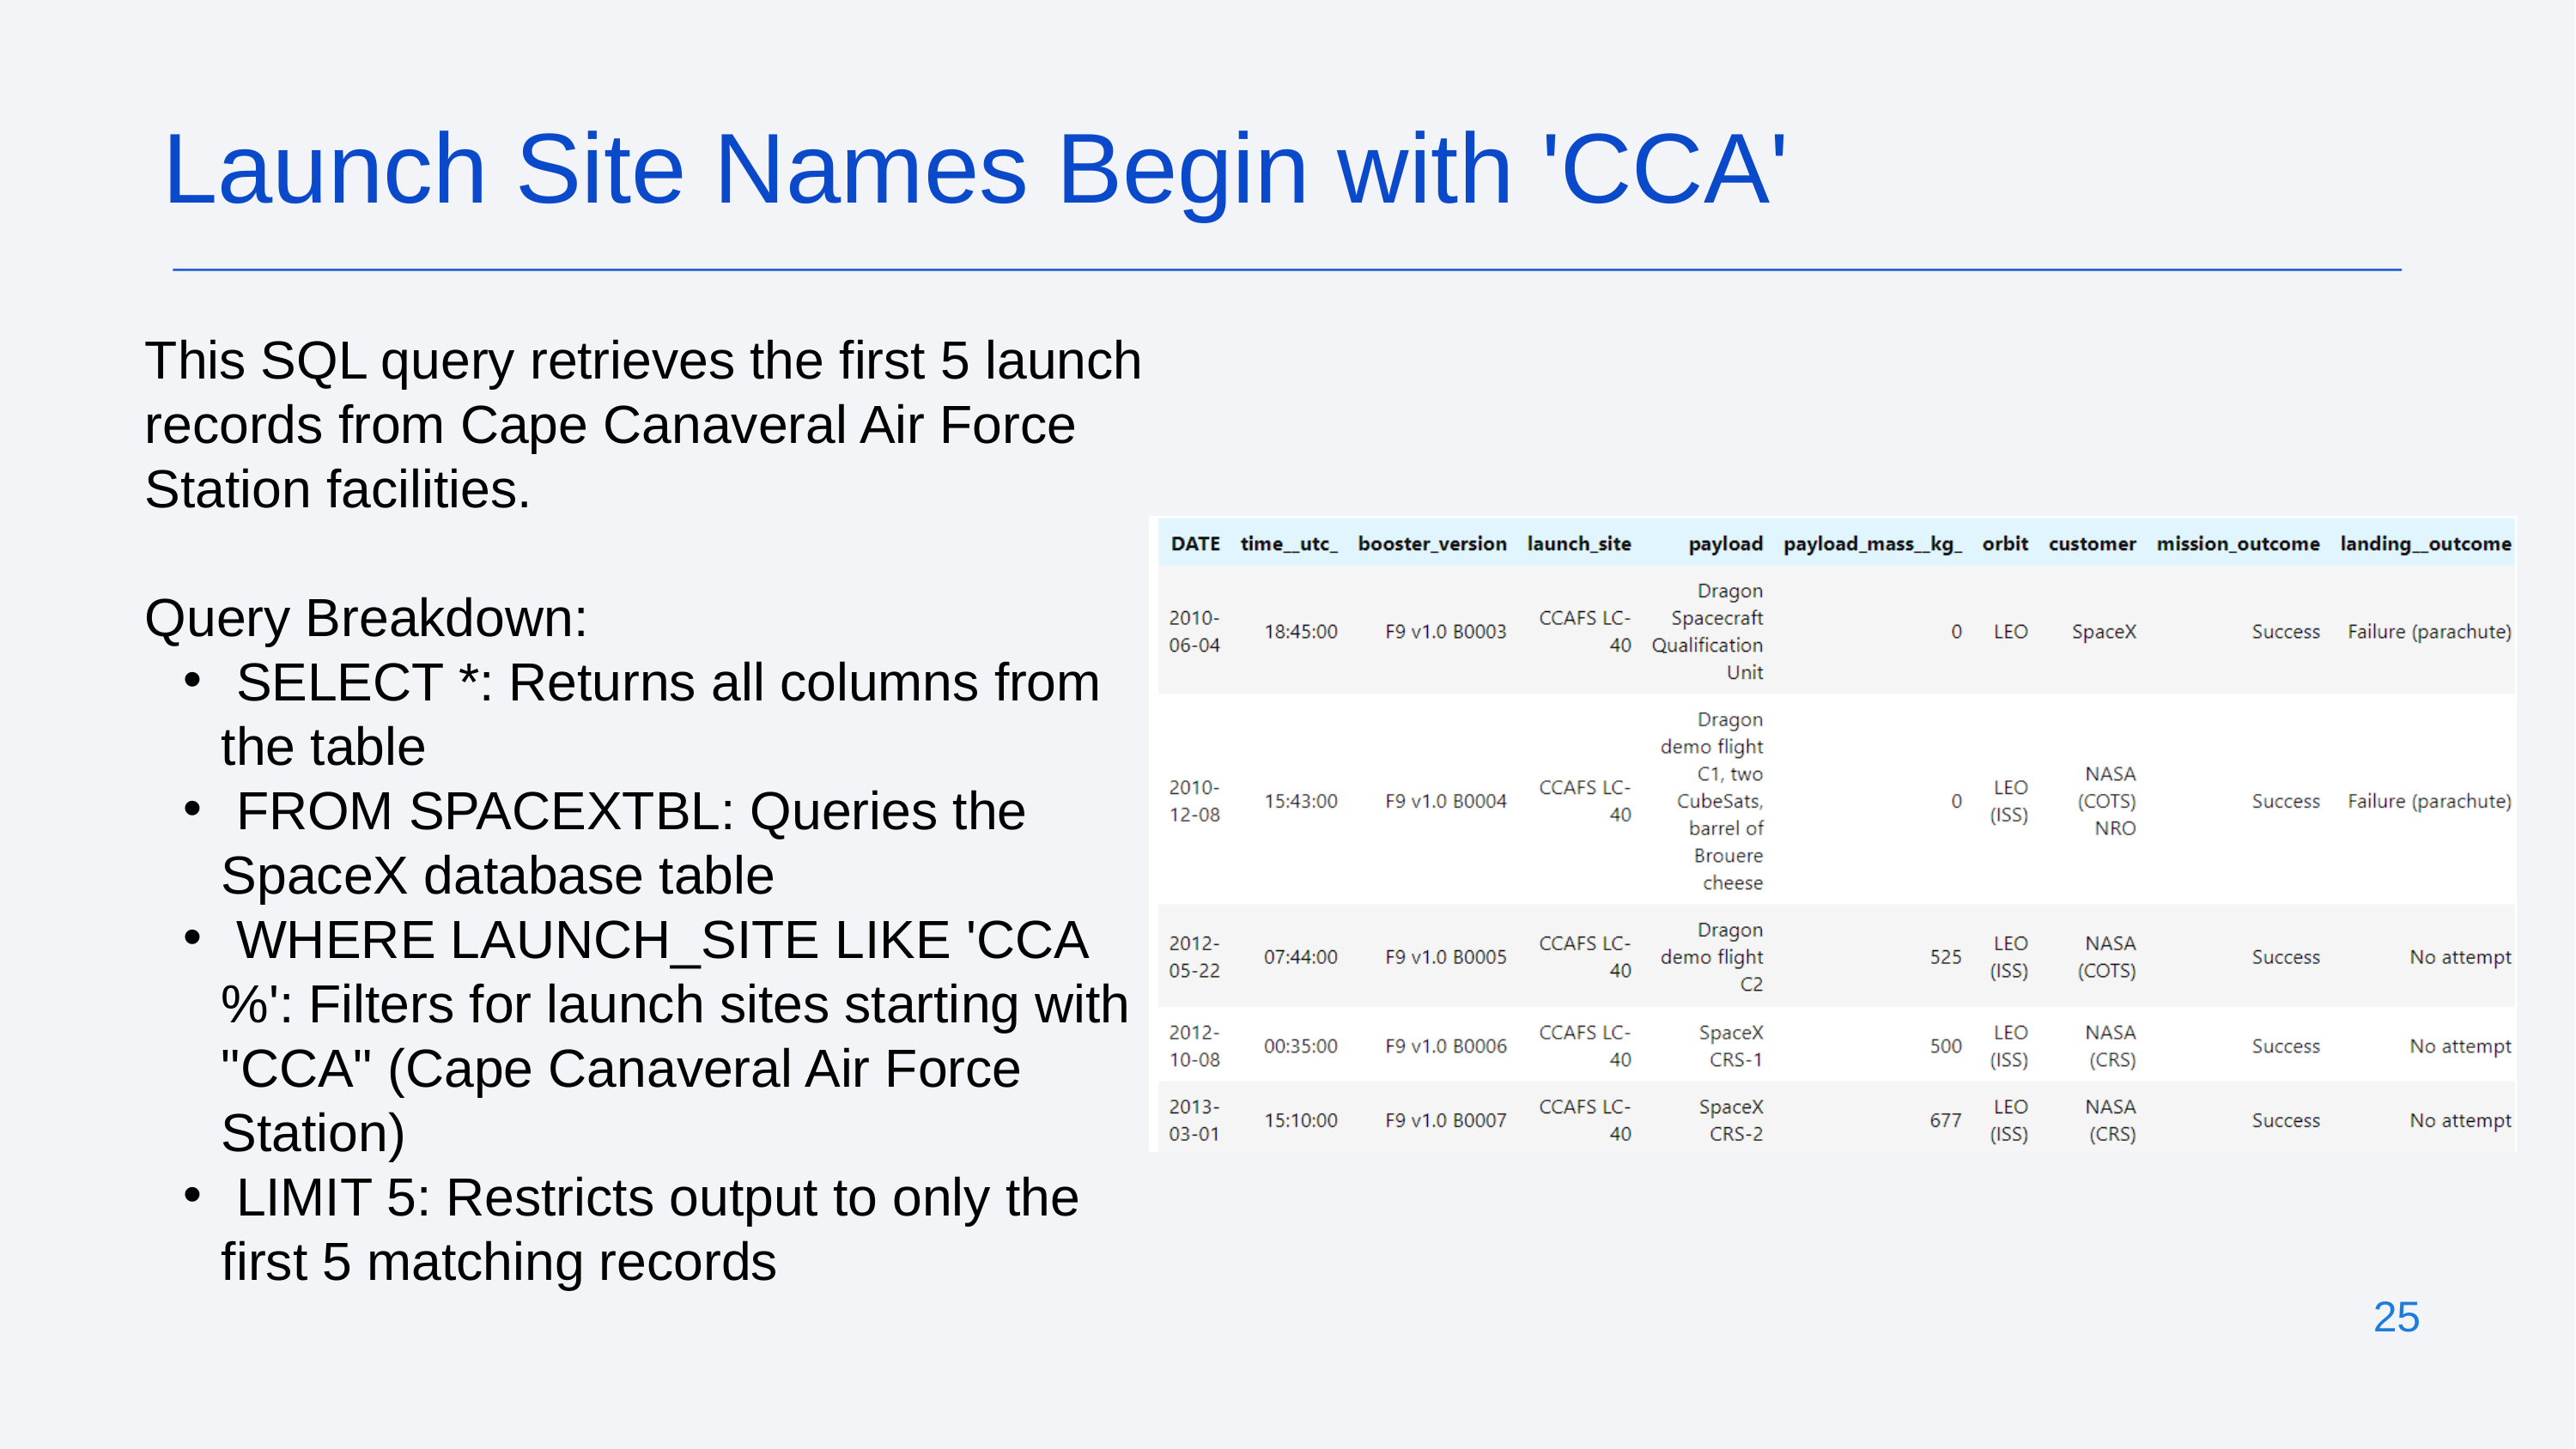

Launch Site Names Begin with 'CCA'

This SQL query retrieves the first 5 launch records from Cape Canaveral Air Force Station facilities.

Query Breakdown:
 SELECT *: Returns all columns from the table
 FROM SPACEXTBL: Queries the SpaceX database table
 WHERE LAUNCH_SITE LIKE 'CCA%': Filters for launch sites starting with "CCA" (Cape Canaveral Air Force Station)
 LIMIT 5: Restricts output to only the first 5 matching records

25